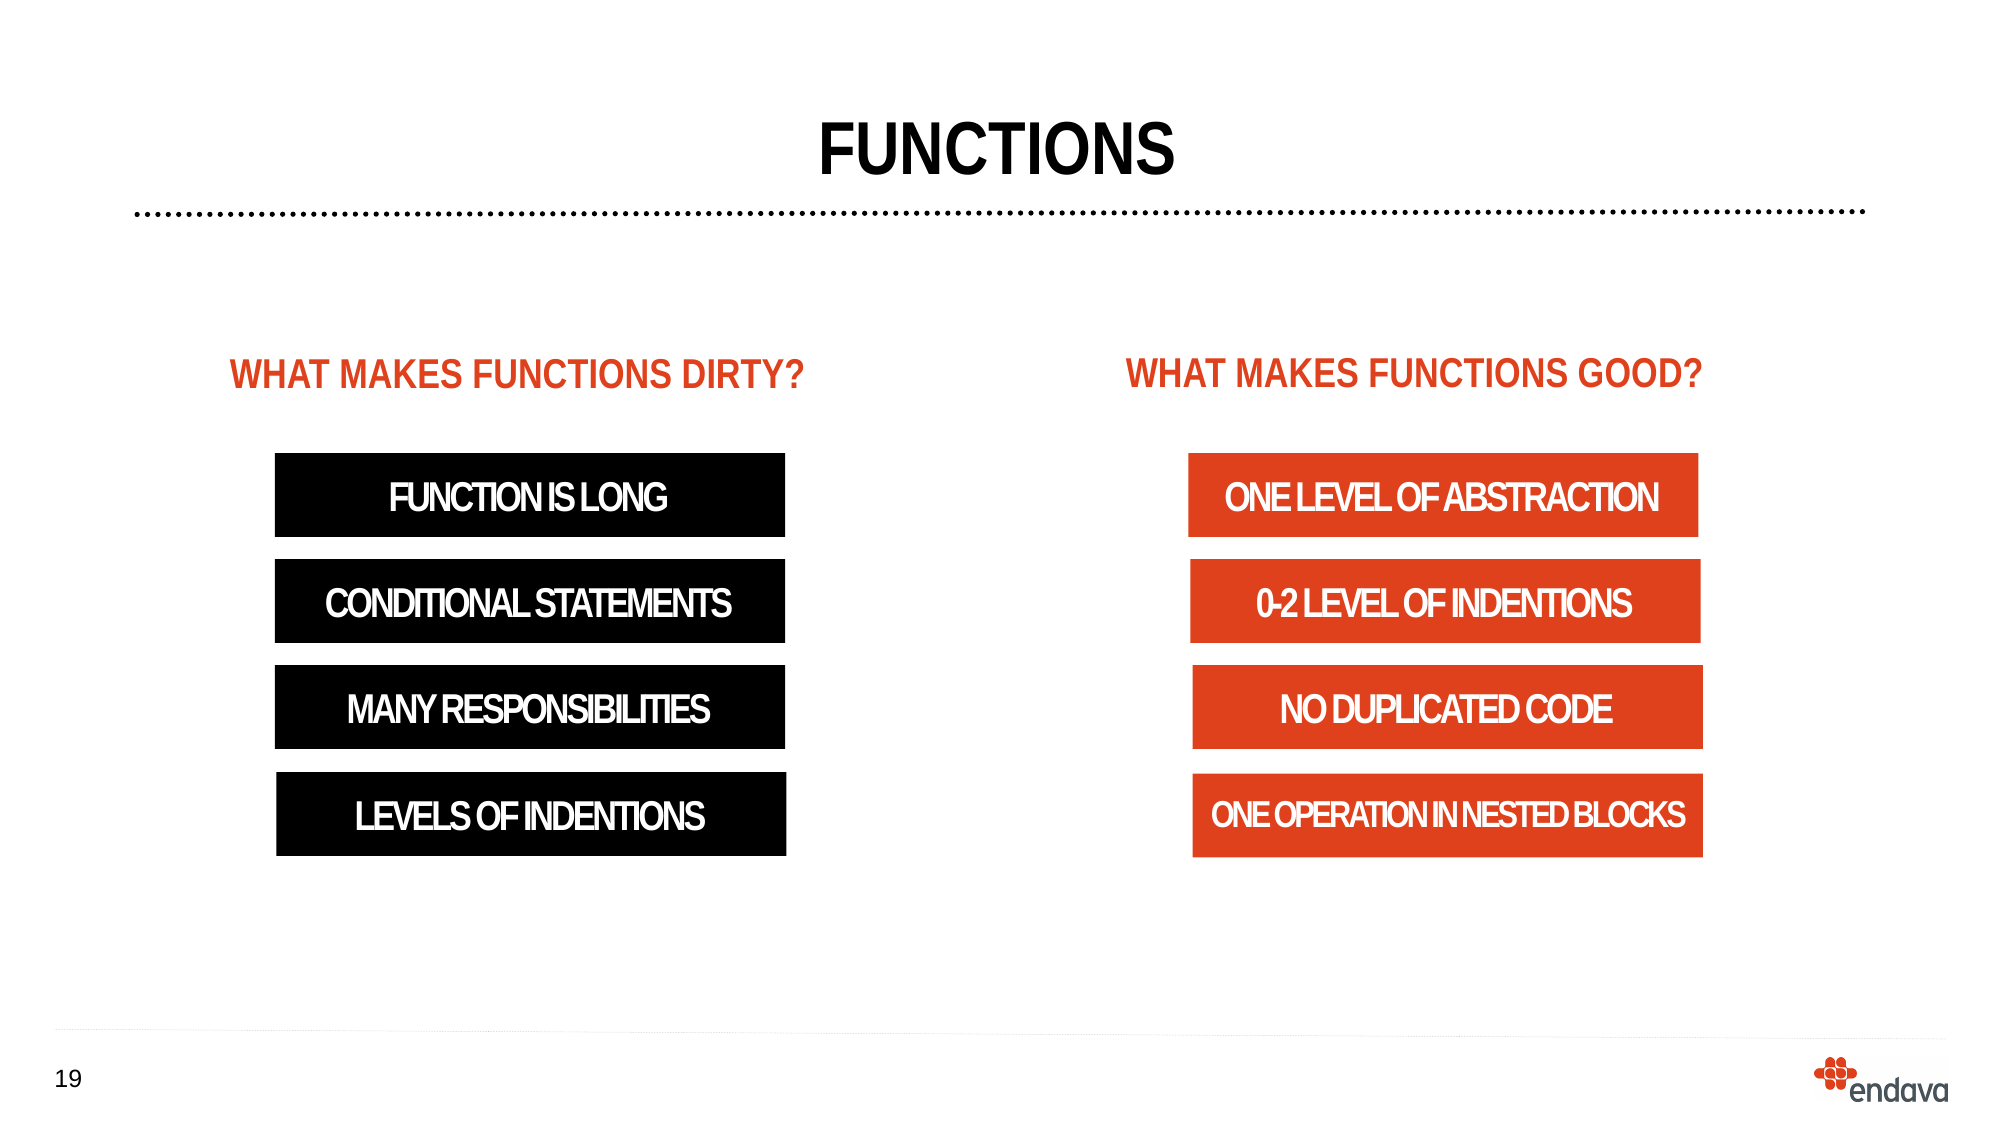

# FUNCTIONS
WHAT MAKES FUNCTIONS good?
WHAT MAKES FUNCTIONS DIRTY?

FUNCTION IS LONG
ONE LEVEL OF ABSTRACTION

CONDITIONAL STATEMENTS
0-2 LEVEL OF INDENTIONS

MANY RESPONSIBILITIES
NO DUPLICATED CODE
text

LEVELS OF INDENTIONS
ONE OPERATION IN NESTED BLOCKS
text
TEXT